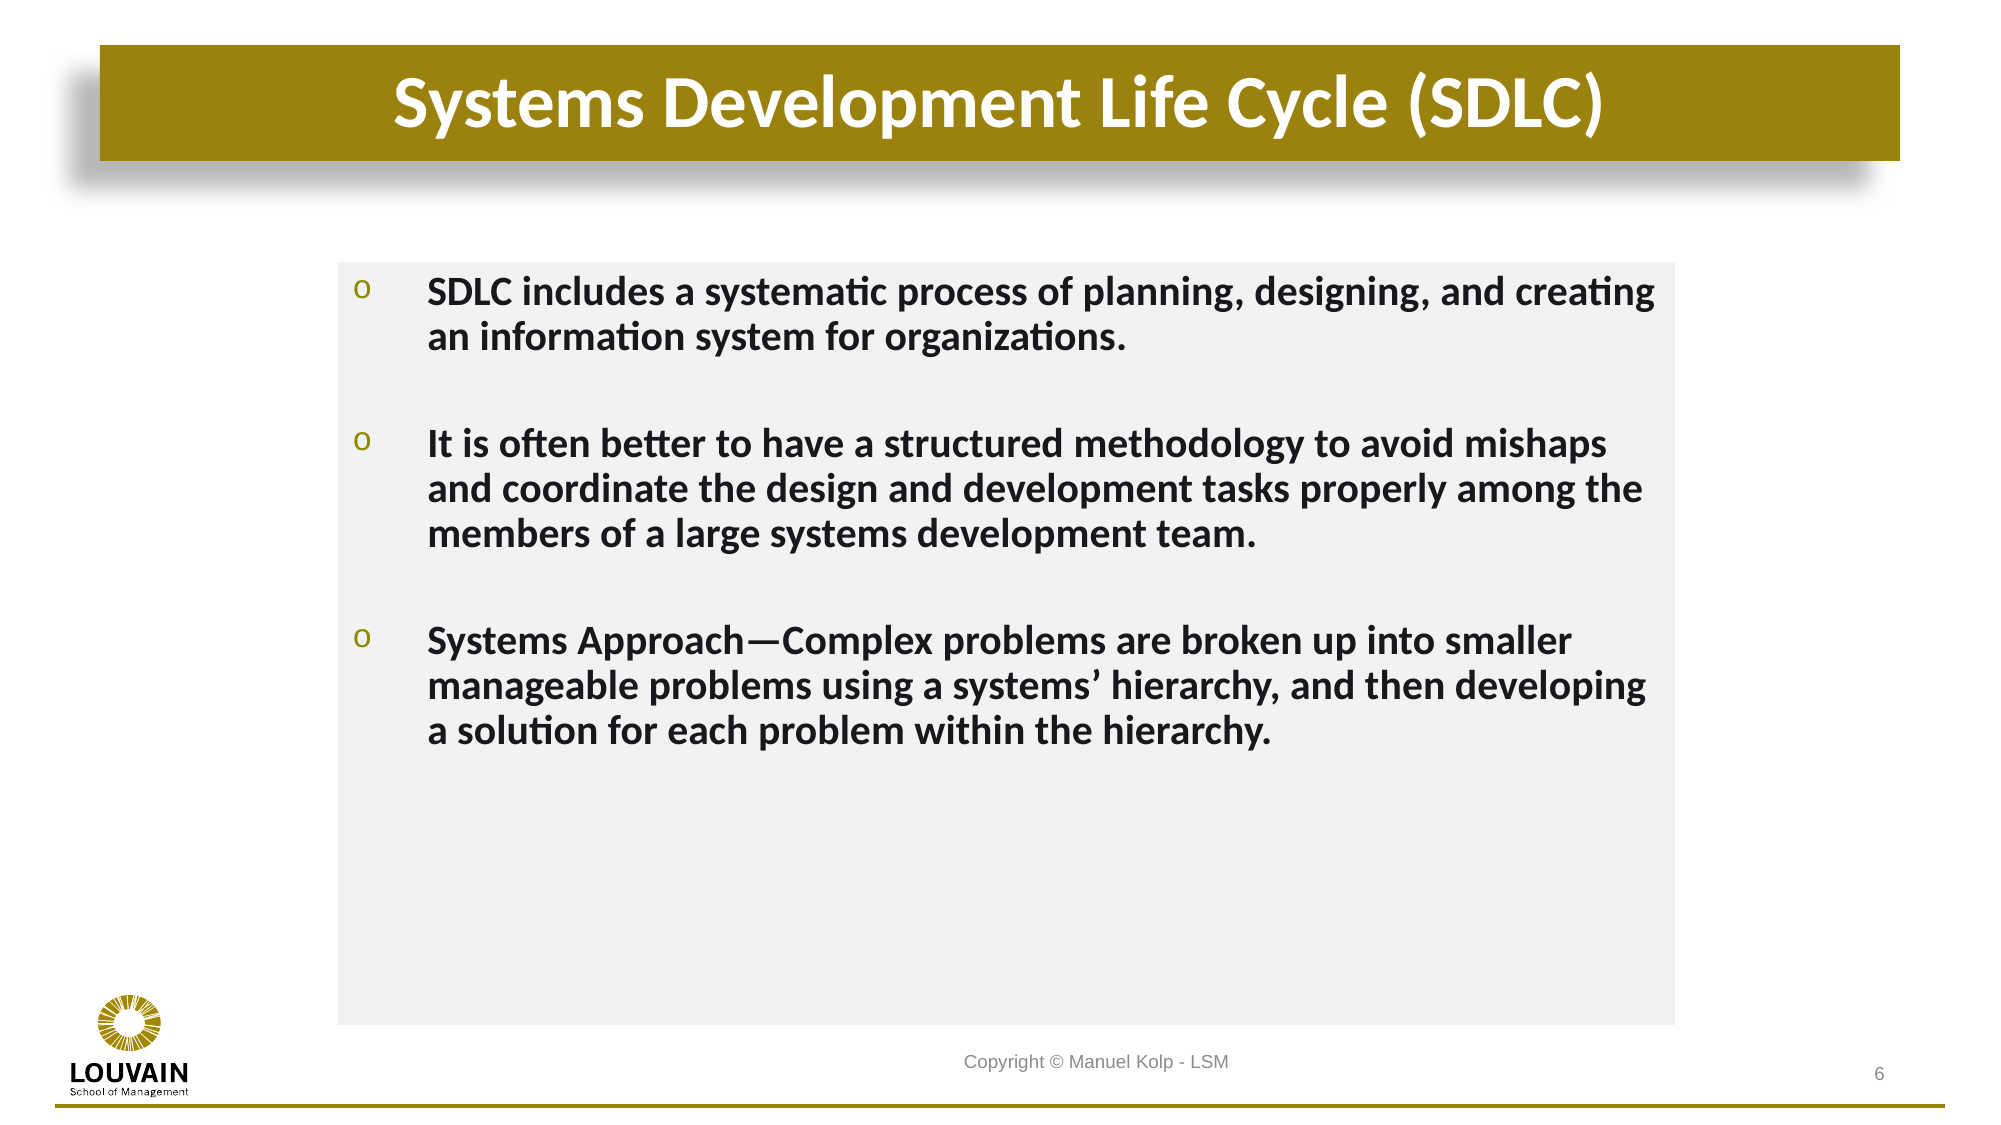

# Systems Development Life Cycle (SDLC)
SDLC includes a systematic process of planning, designing, and creating an information system for organizations.

It is often better to have a structured methodology to avoid mishaps and coordinate the design and development tasks properly among the members of a large systems development team.

Systems Approach—Complex problems are broken up into smaller manageable problems using a systems’ hierarchy, and then developing a solution for each problem within the hierarchy.
Copyright © Manuel Kolp - LSM

6